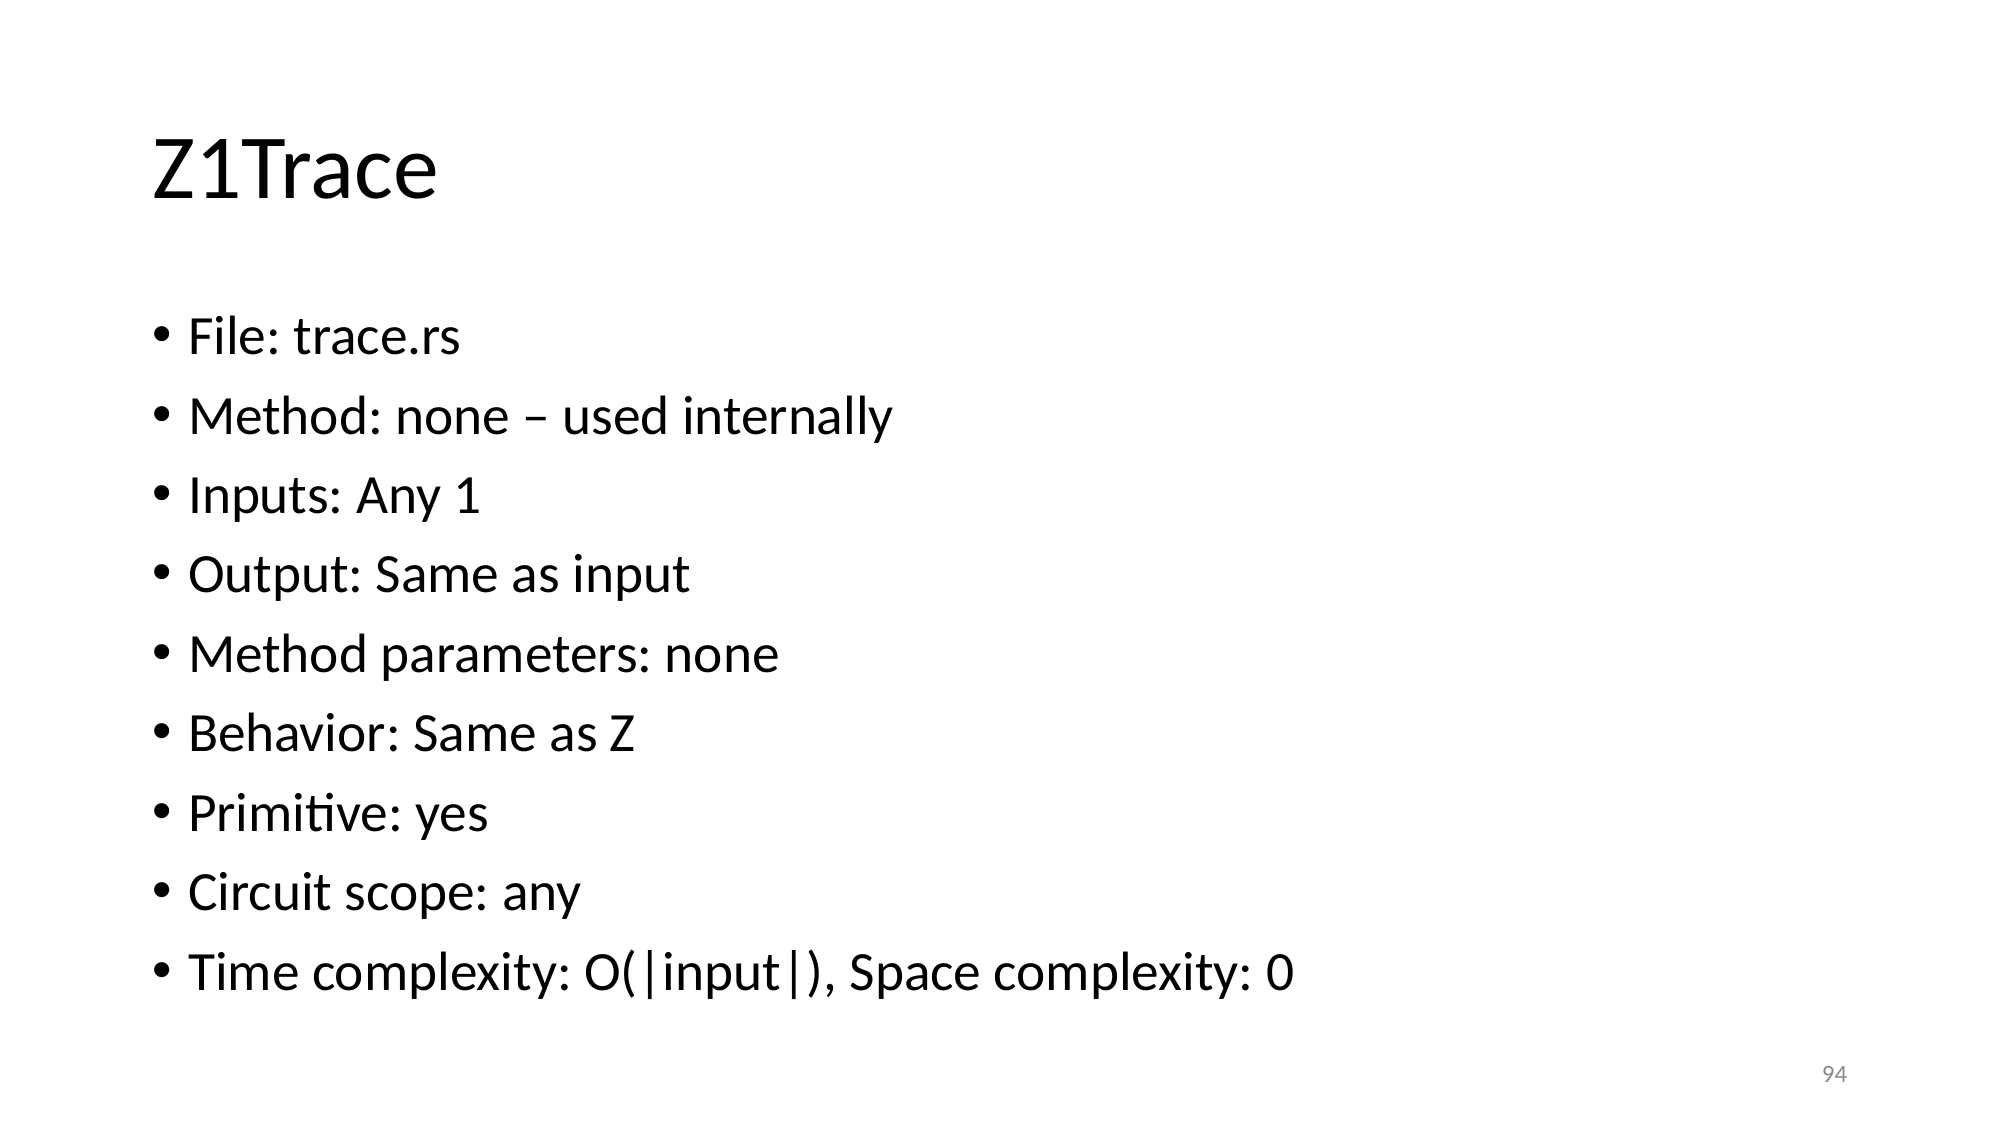

# Z1Trace
File: trace.rs
Method: none – used internally
Inputs: Any 1
Output: Same as input
Method parameters: none
Behavior: Same as Z
Primitive: yes
Circuit scope: any
Time complexity: O(|input|), Space complexity: 0

94